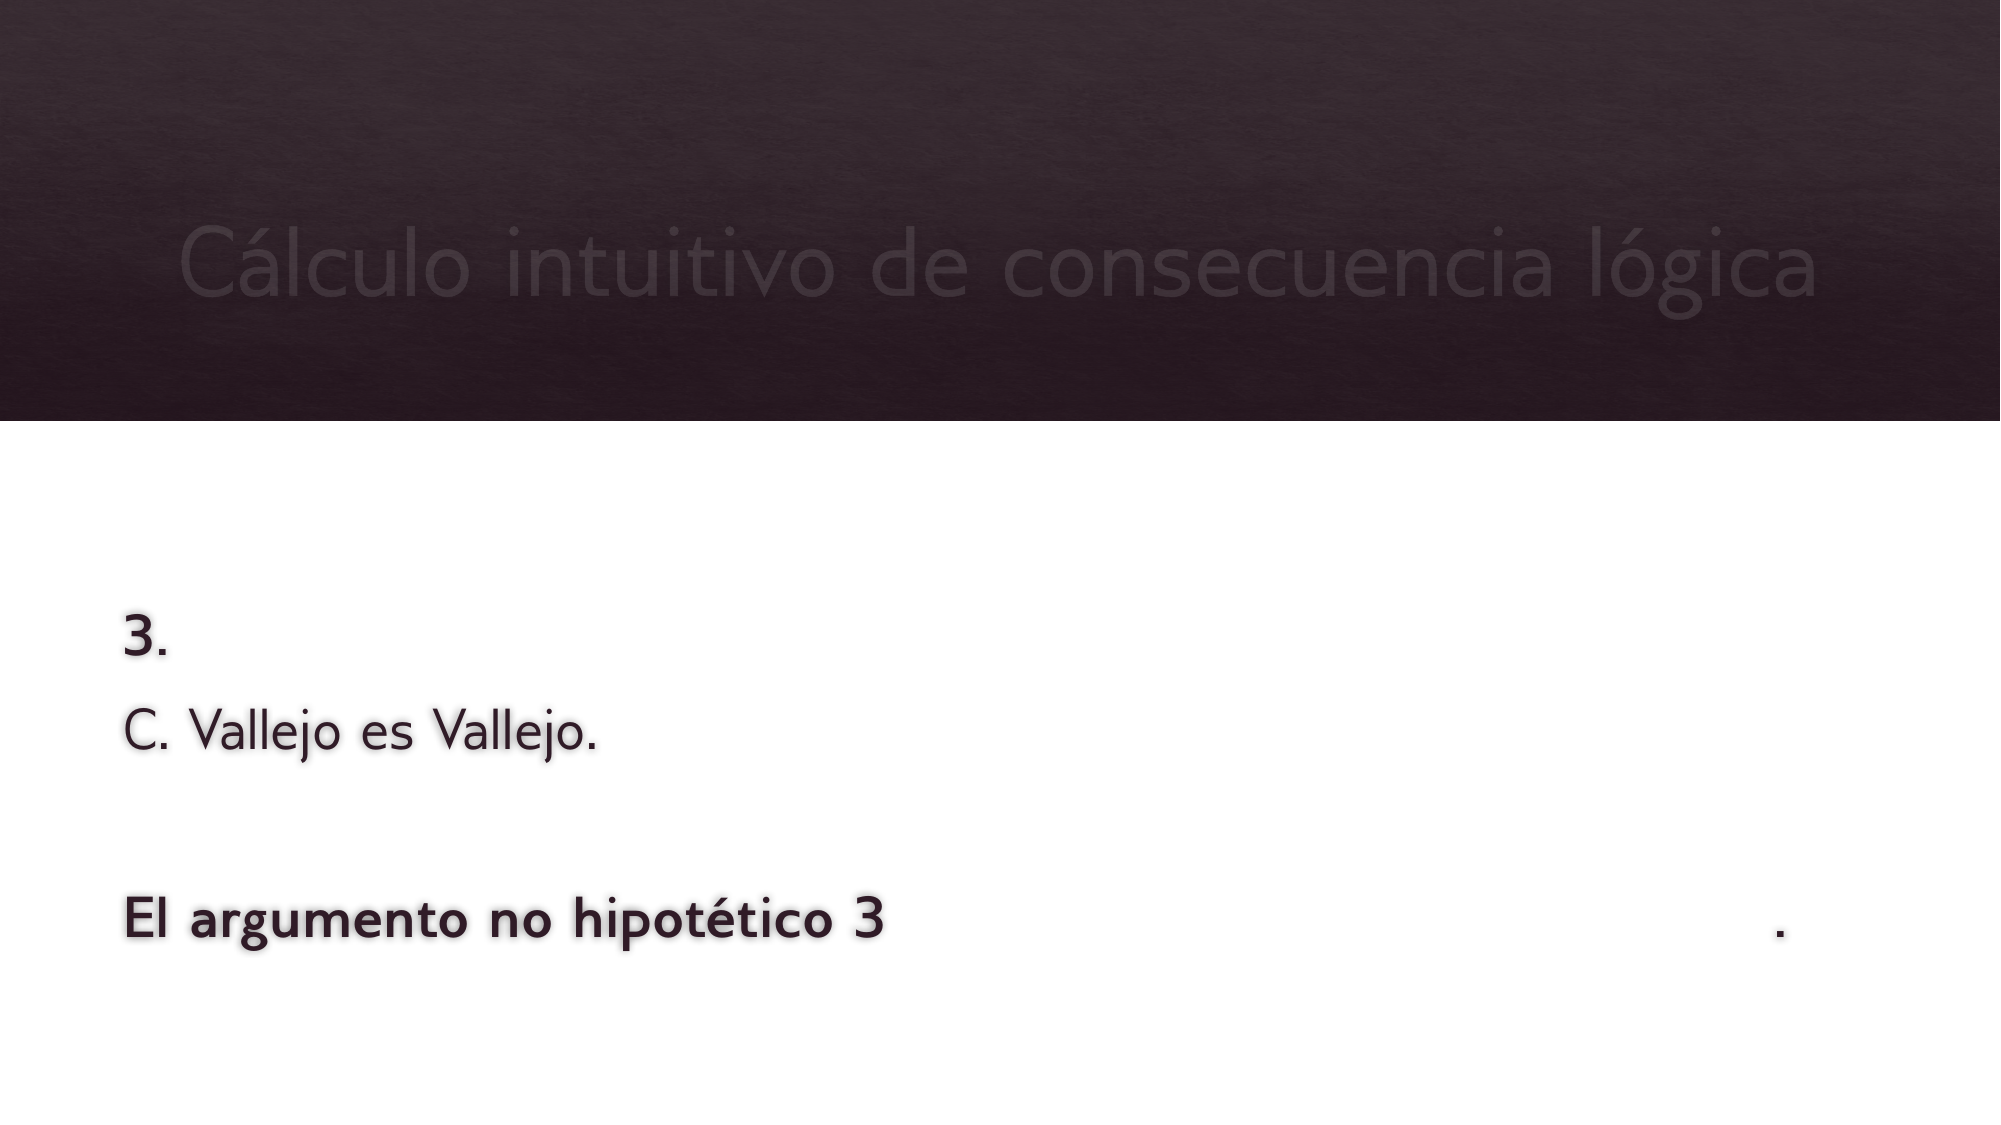

# Cálculo intuitivo de consecuencia lógica
3.
C. Vallejo es Vallejo.

El argumento no hipotético 3 						.